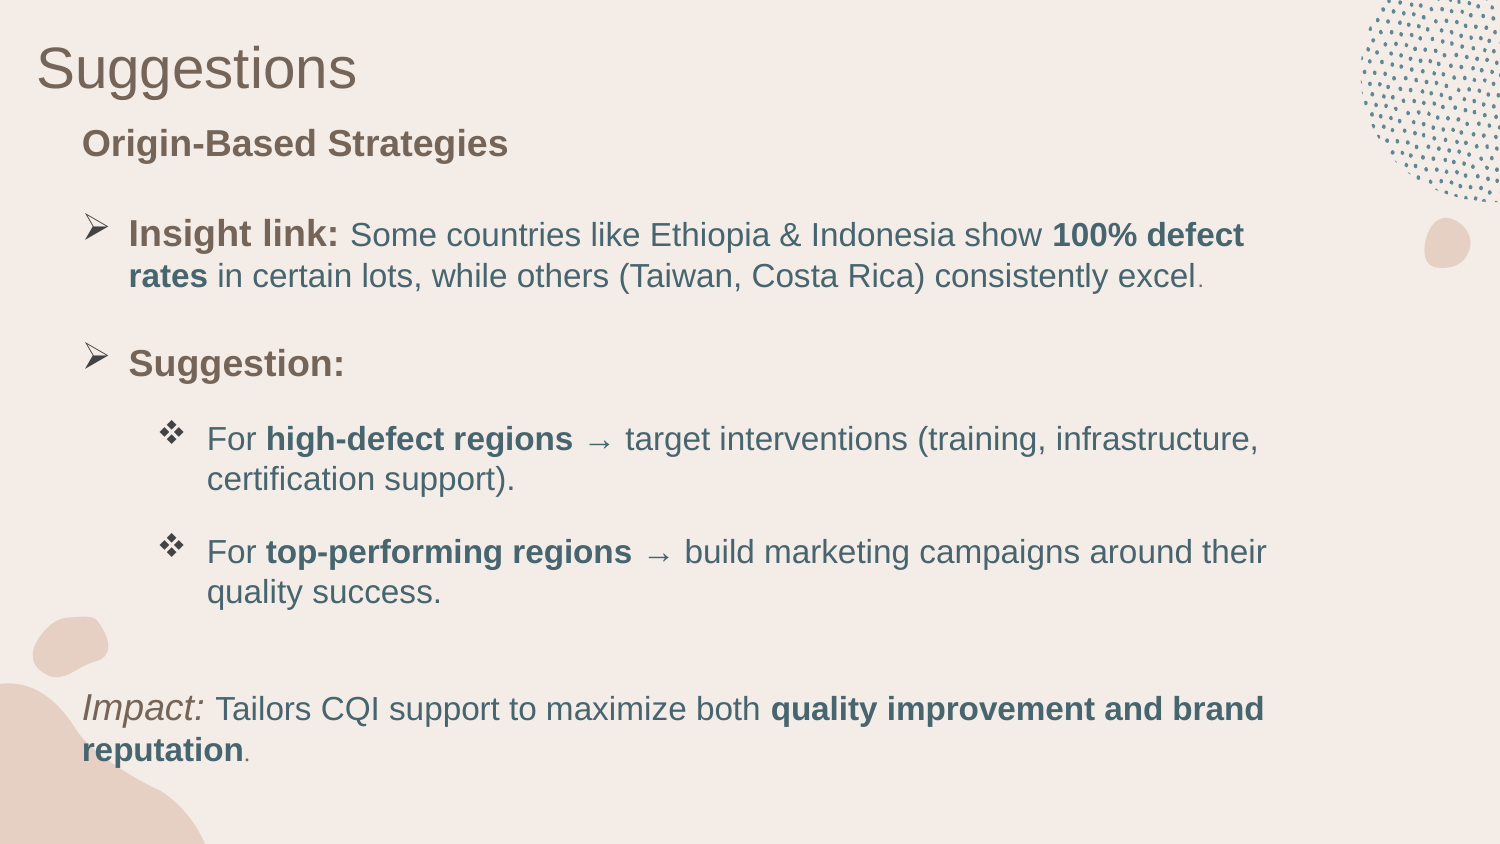

# Suggestions
Origin-Based Strategies

Insight link: Some countries like Ethiopia & Indonesia show 100% defect rates in certain lots, while others (Taiwan, Costa Rica) consistently excel.

Suggestion:
For high-defect regions → target interventions (training, infrastructure, certification support).
For top-performing regions → build marketing campaigns around their quality success.

Impact: Tailors CQI support to maximize both quality improvement and brand reputation.